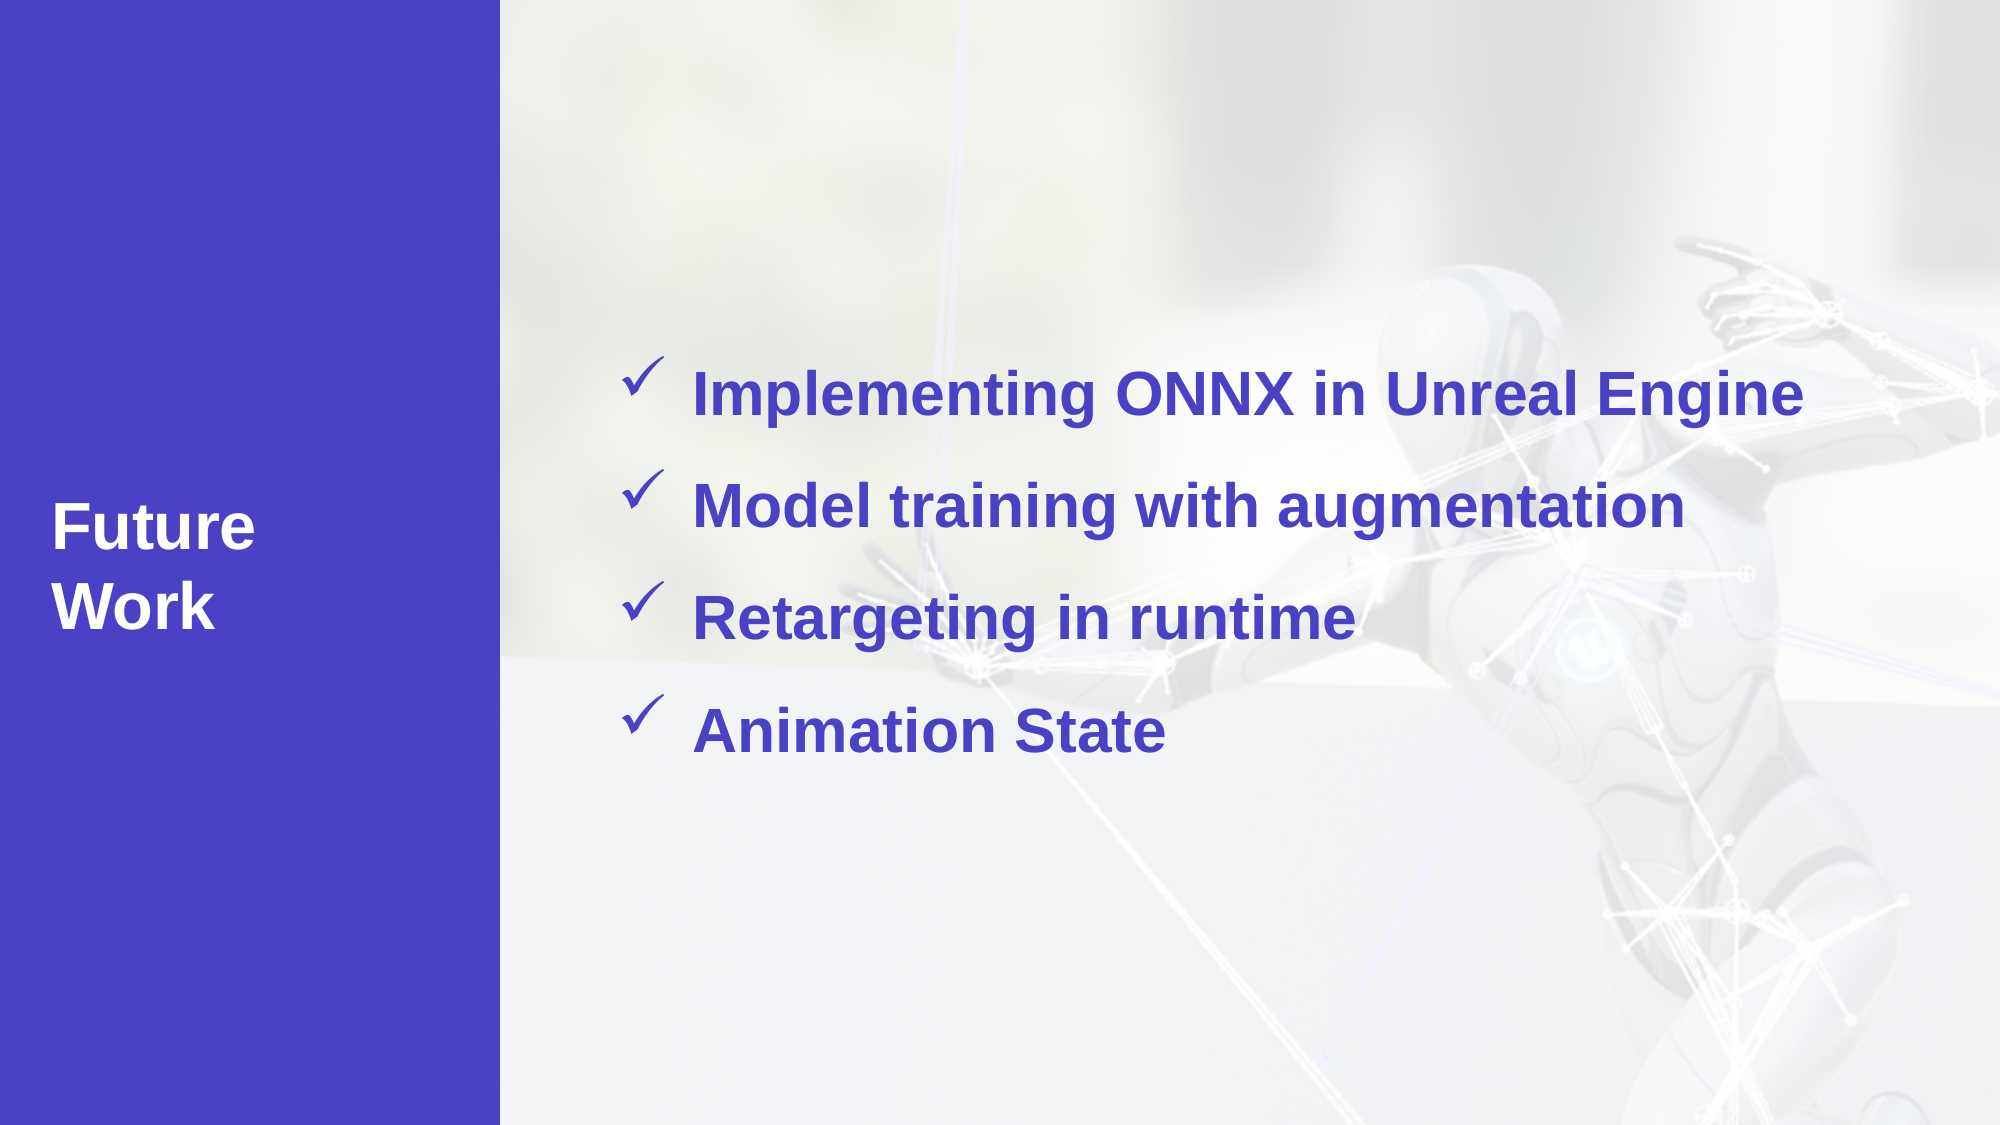

Implementing ONNX in Unreal Engine
Model training with augmentation
Retargeting in runtime
Animation State

Future
Work